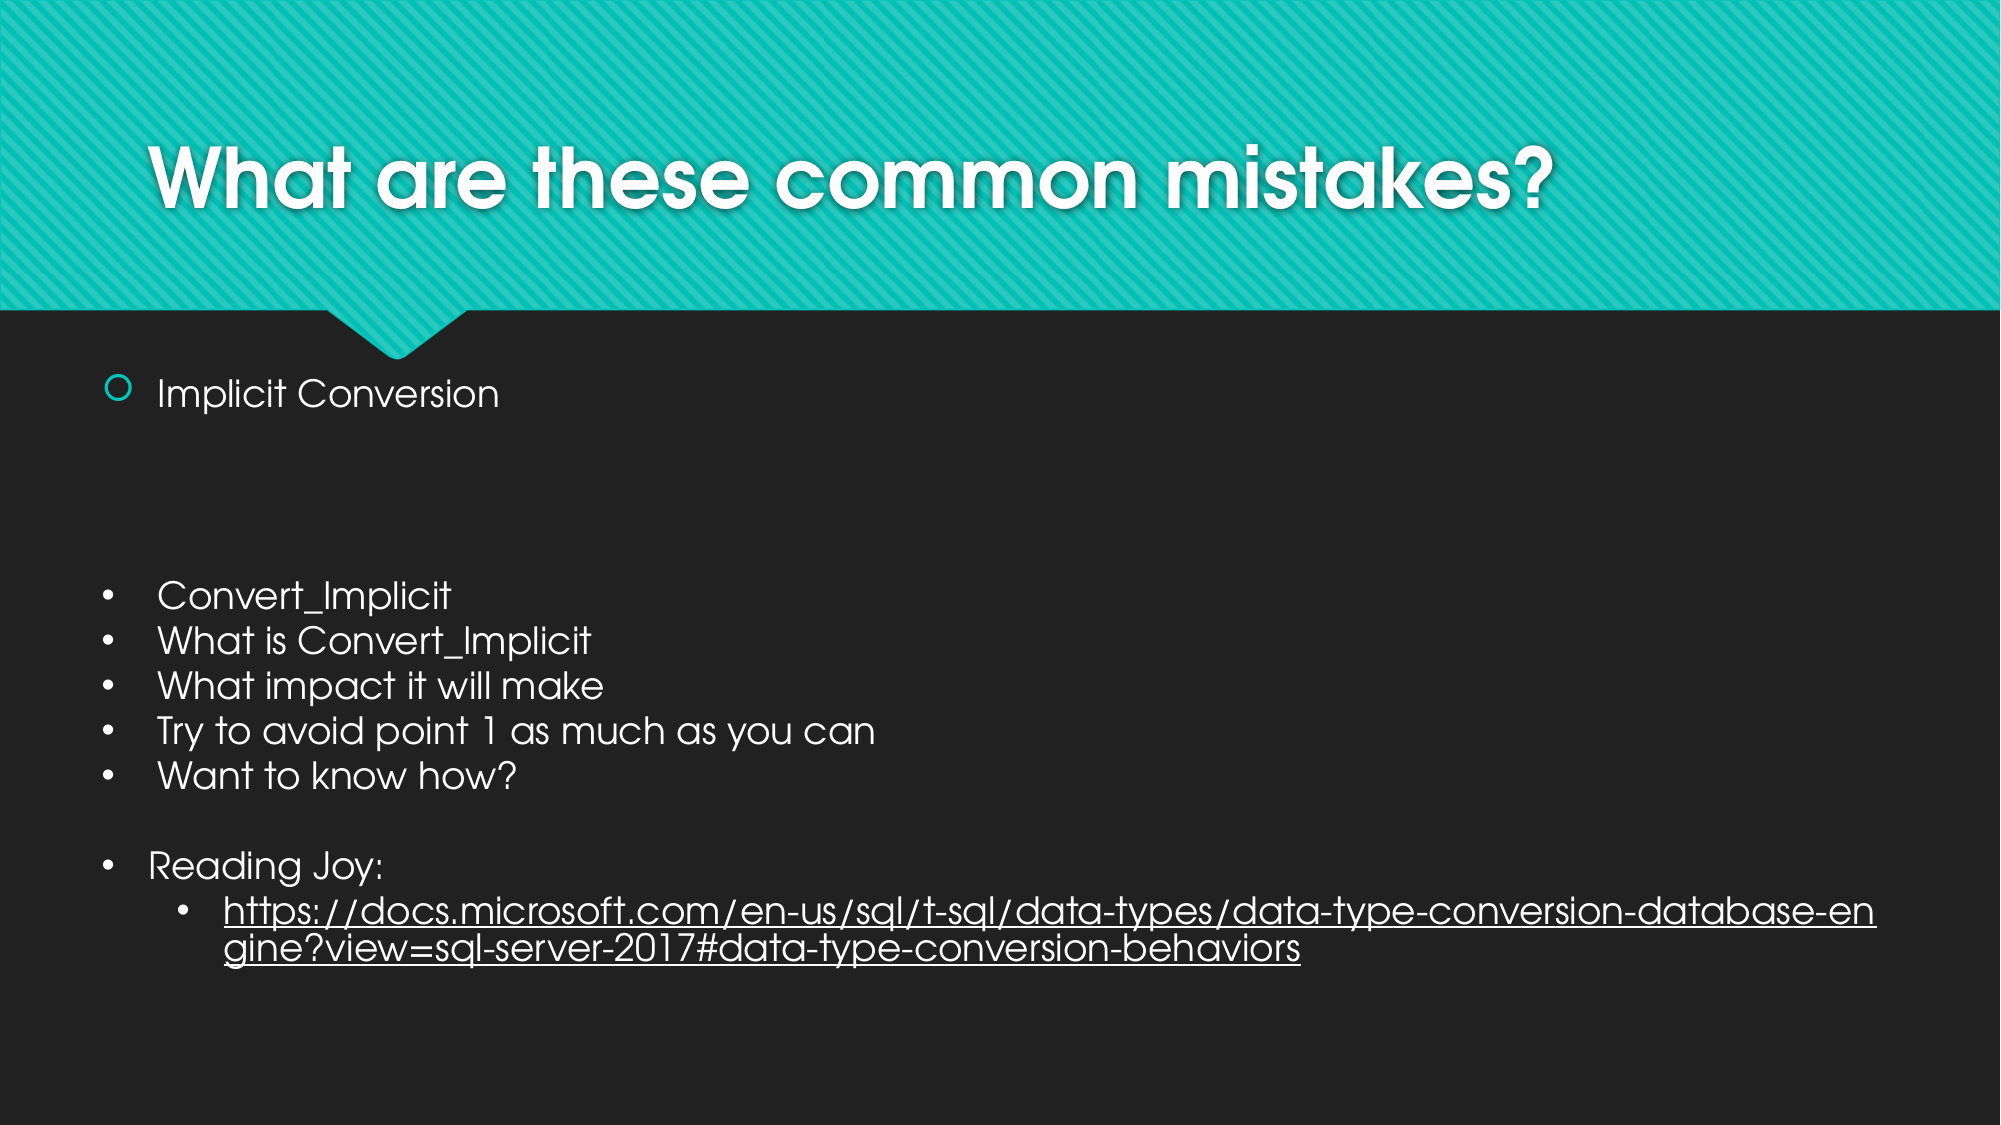

# What are these common mistakes?
Implicit Conversion
Convert_Implicit
What is Convert_Implicit
What impact it will make
Try to avoid point 1 as much as you can
Want to know how?

Reading Joy:
https://docs.microsoft.com/en-us/sql/t-sql/data-types/data-type-conversion-database-engine?view=sql-server-2017#data-type-conversion-behaviors